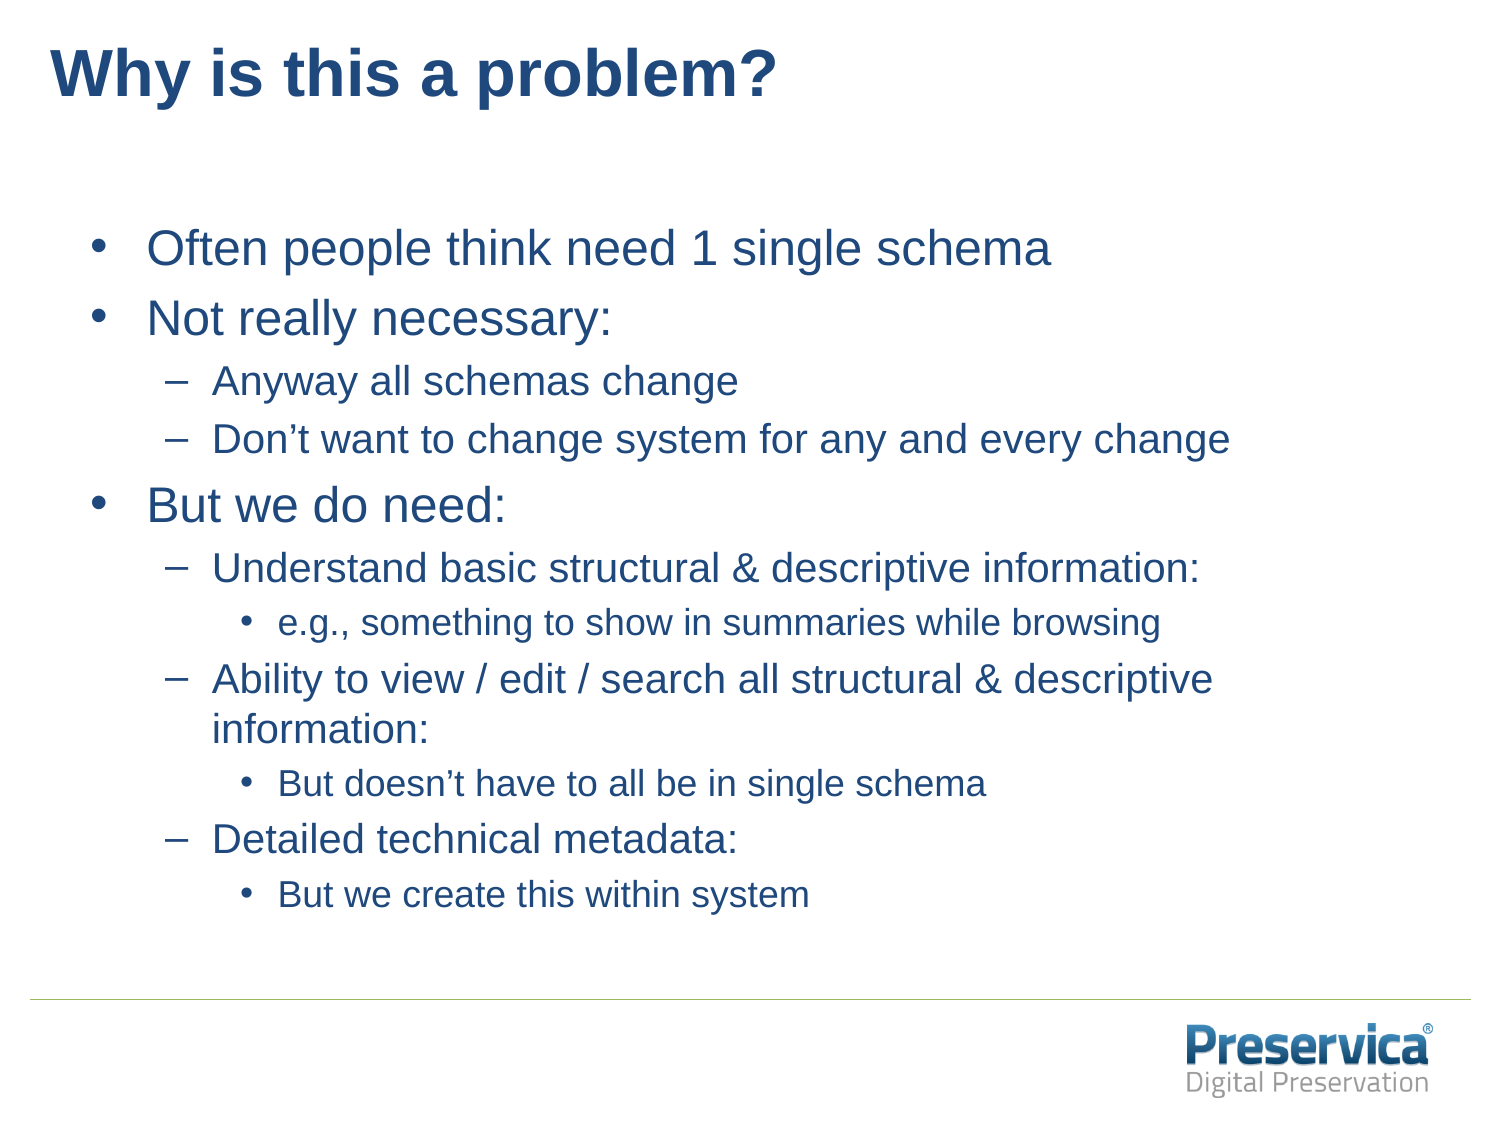

# Why is this a problem?
Often people think need 1 single schema
Not really necessary:
Anyway all schemas change
Don’t want to change system for any and every change
But we do need:
Understand basic structural & descriptive information:
e.g., something to show in summaries while browsing
Ability to view / edit / search all structural & descriptive information:
But doesn’t have to all be in single schema
Detailed technical metadata:
But we create this within system